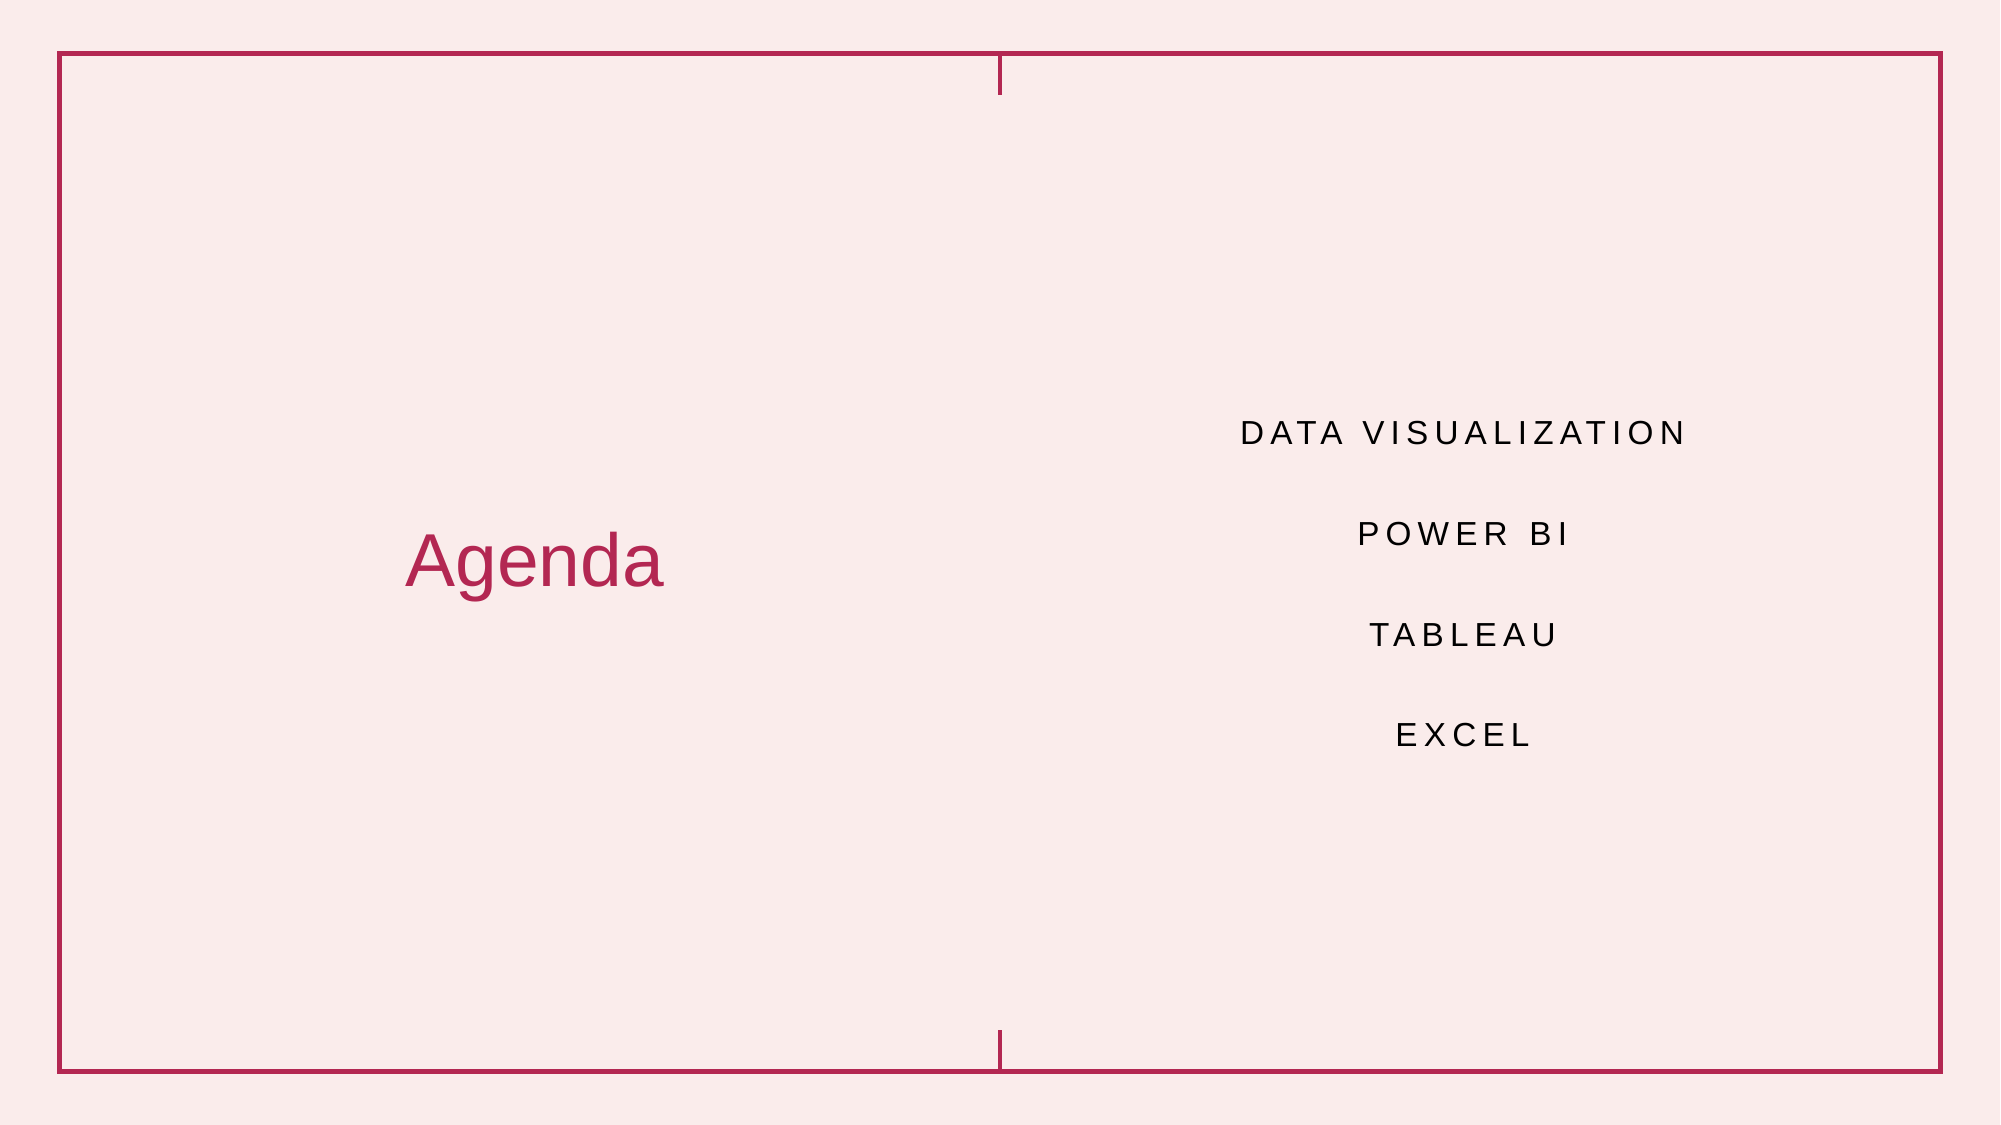

# Agenda
Data visualization
Power bi
Tableau
excel